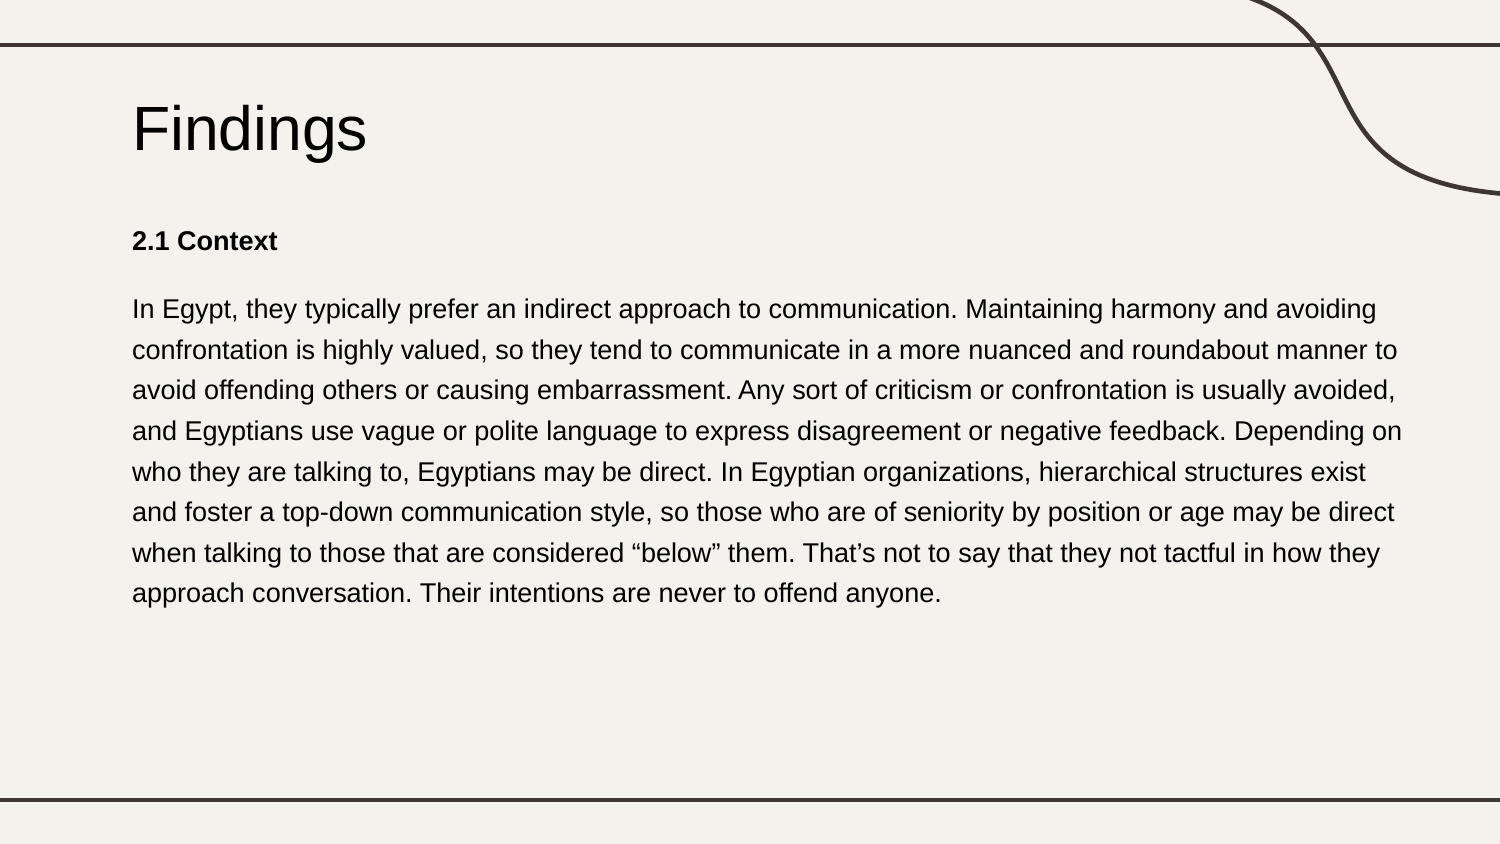

# Findings
2.1 Context

In Egypt, they typically prefer an indirect approach to communication. Maintaining harmony and avoiding confrontation is highly valued, so they tend to communicate in a more nuanced and roundabout manner to avoid offending others or causing embarrassment. Any sort of criticism or confrontation is usually avoided, and Egyptians use vague or polite language to express disagreement or negative feedback. Depending on who they are talking to, Egyptians may be direct. In Egyptian organizations, hierarchical structures exist and foster a top-down communication style, so those who are of seniority by position or age may be direct when talking to those that are considered “below” them. That’s not to say that they not tactful in how they approach conversation. Their intentions are never to offend anyone.